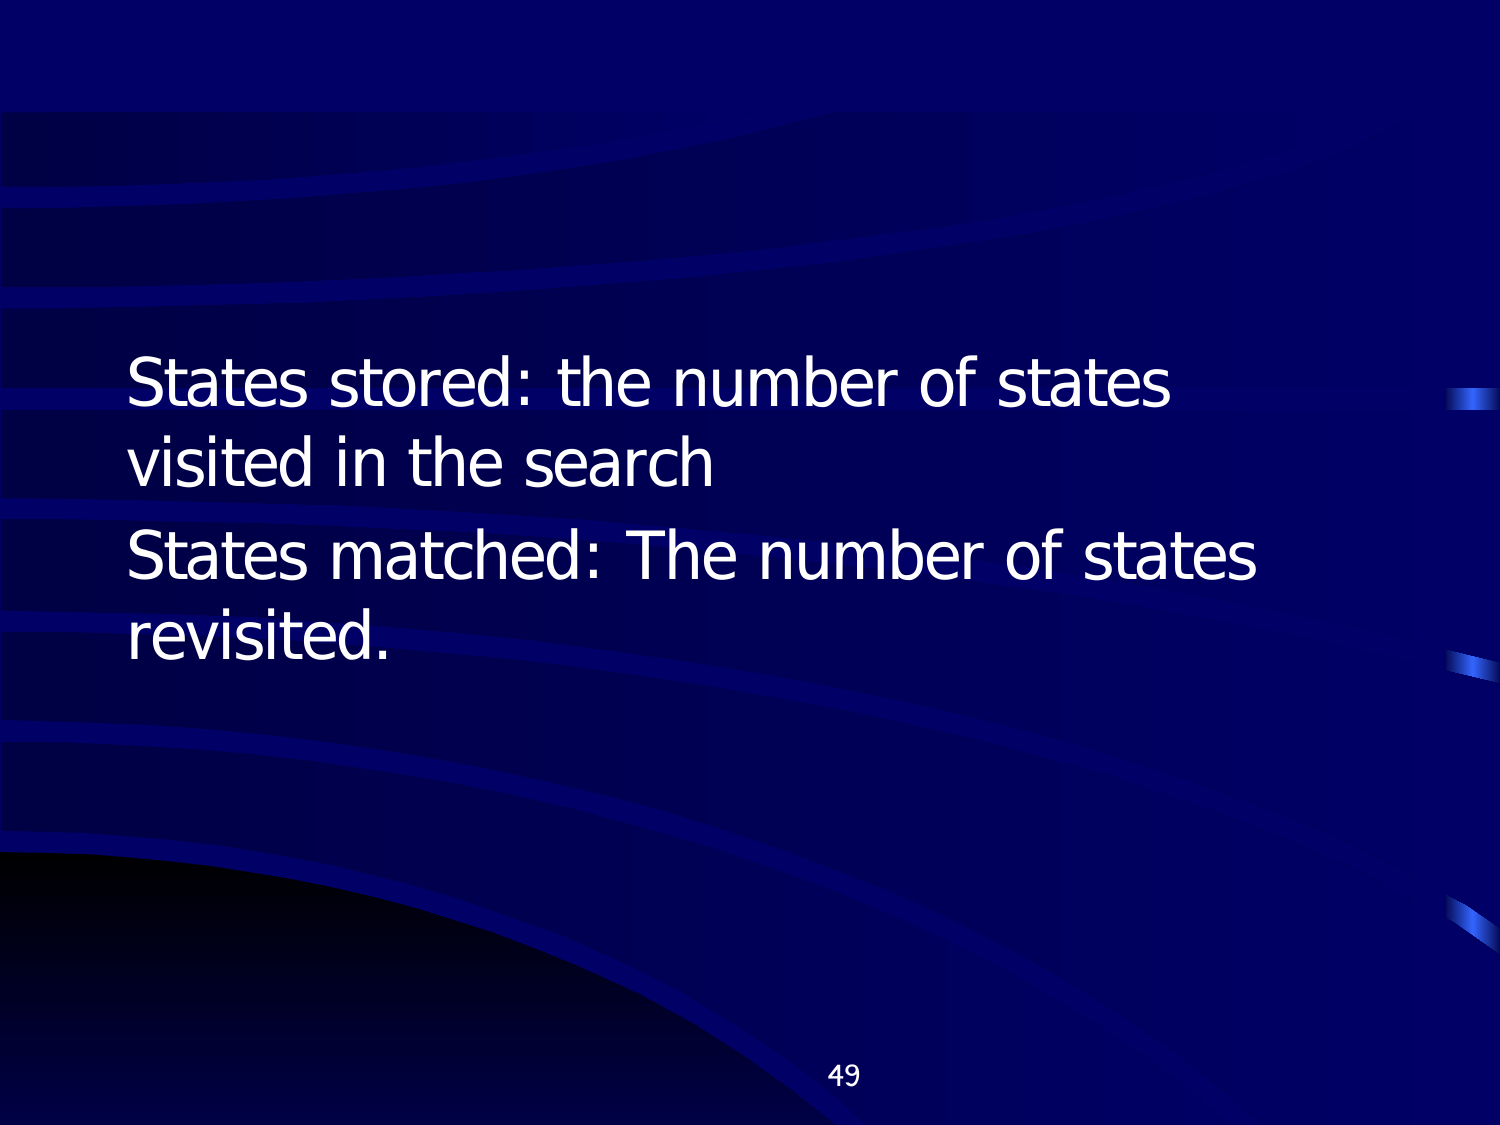

States stored: the number of states visited in the search
States matched: The number of states revisited.

49